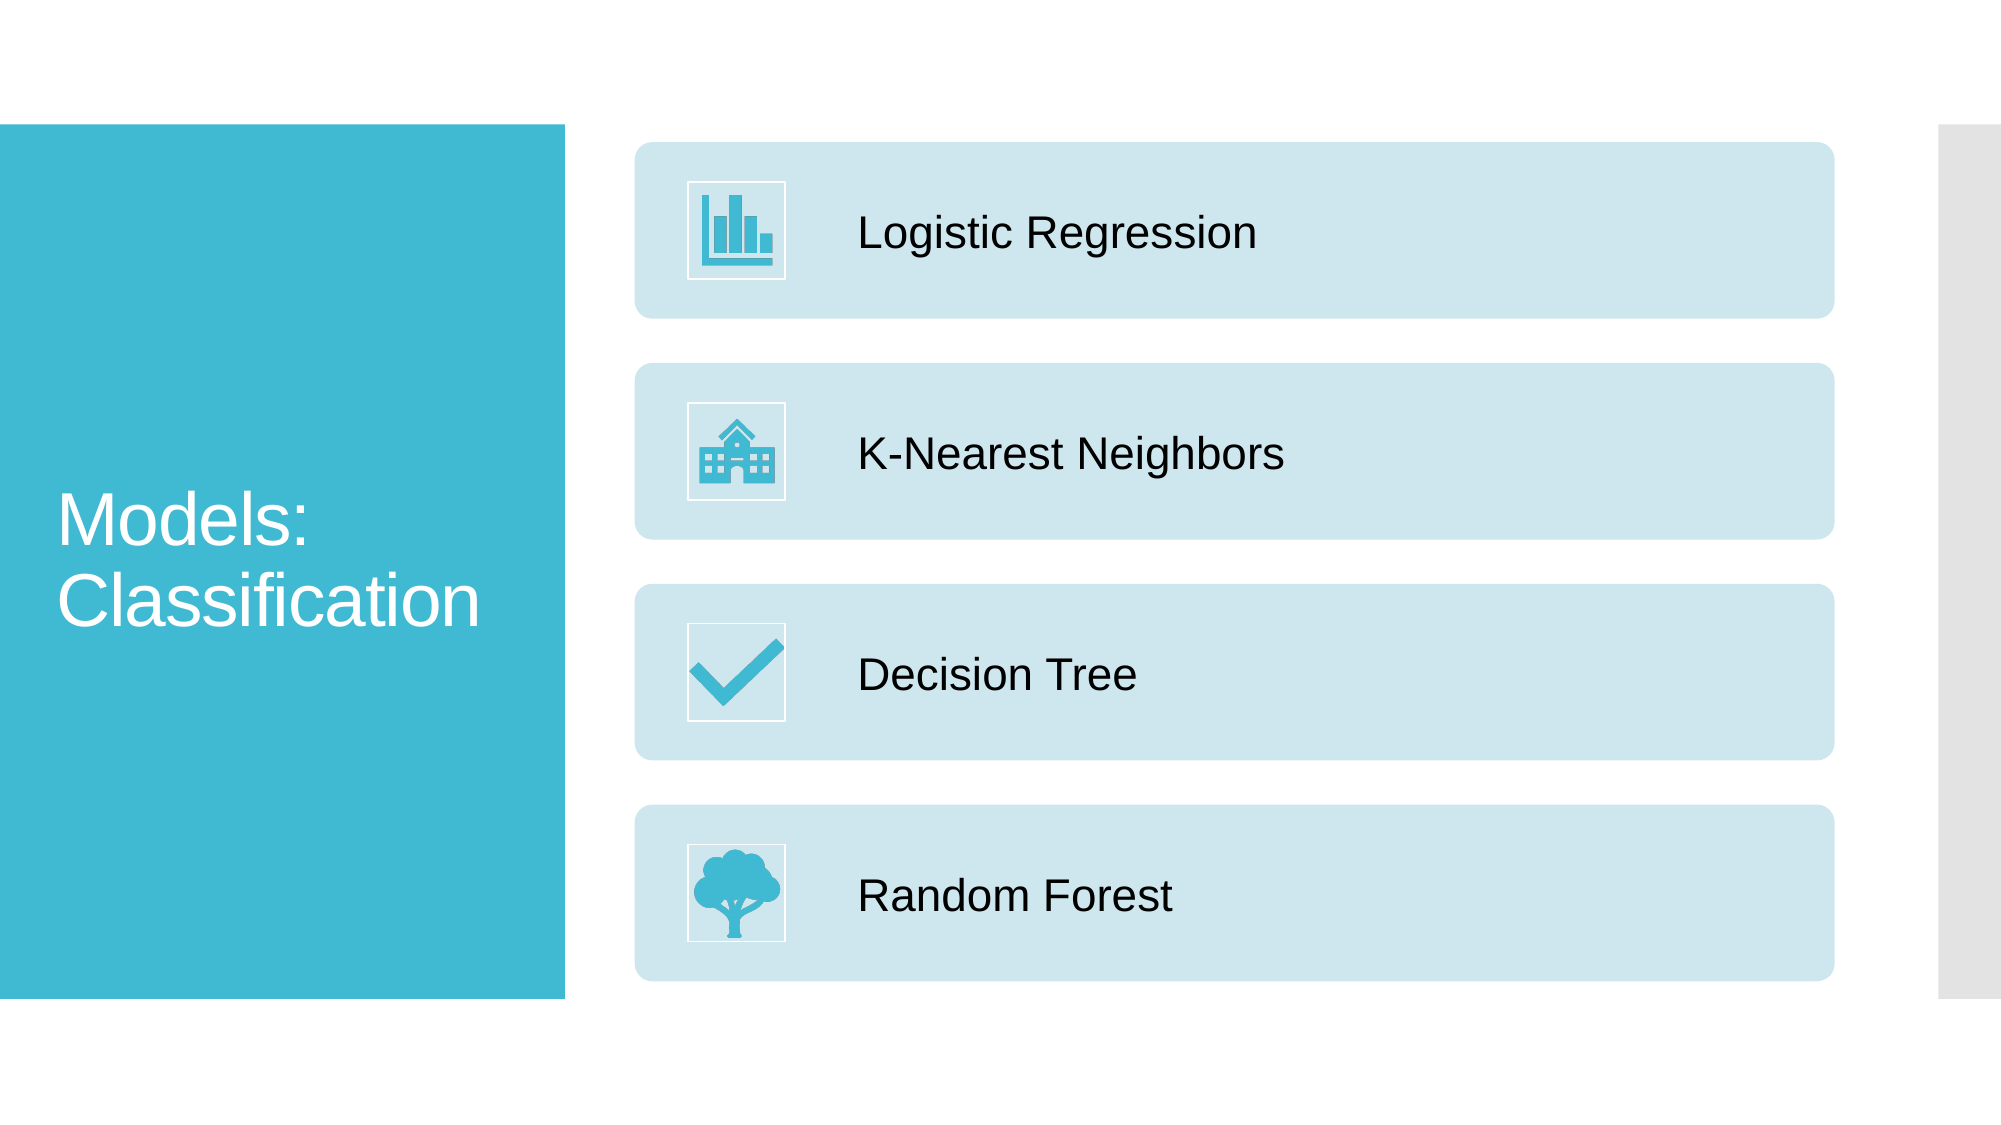

Logistic Regression
K-Nearest Neighbors
Decision Tree
Random Forest
# Models: Classification